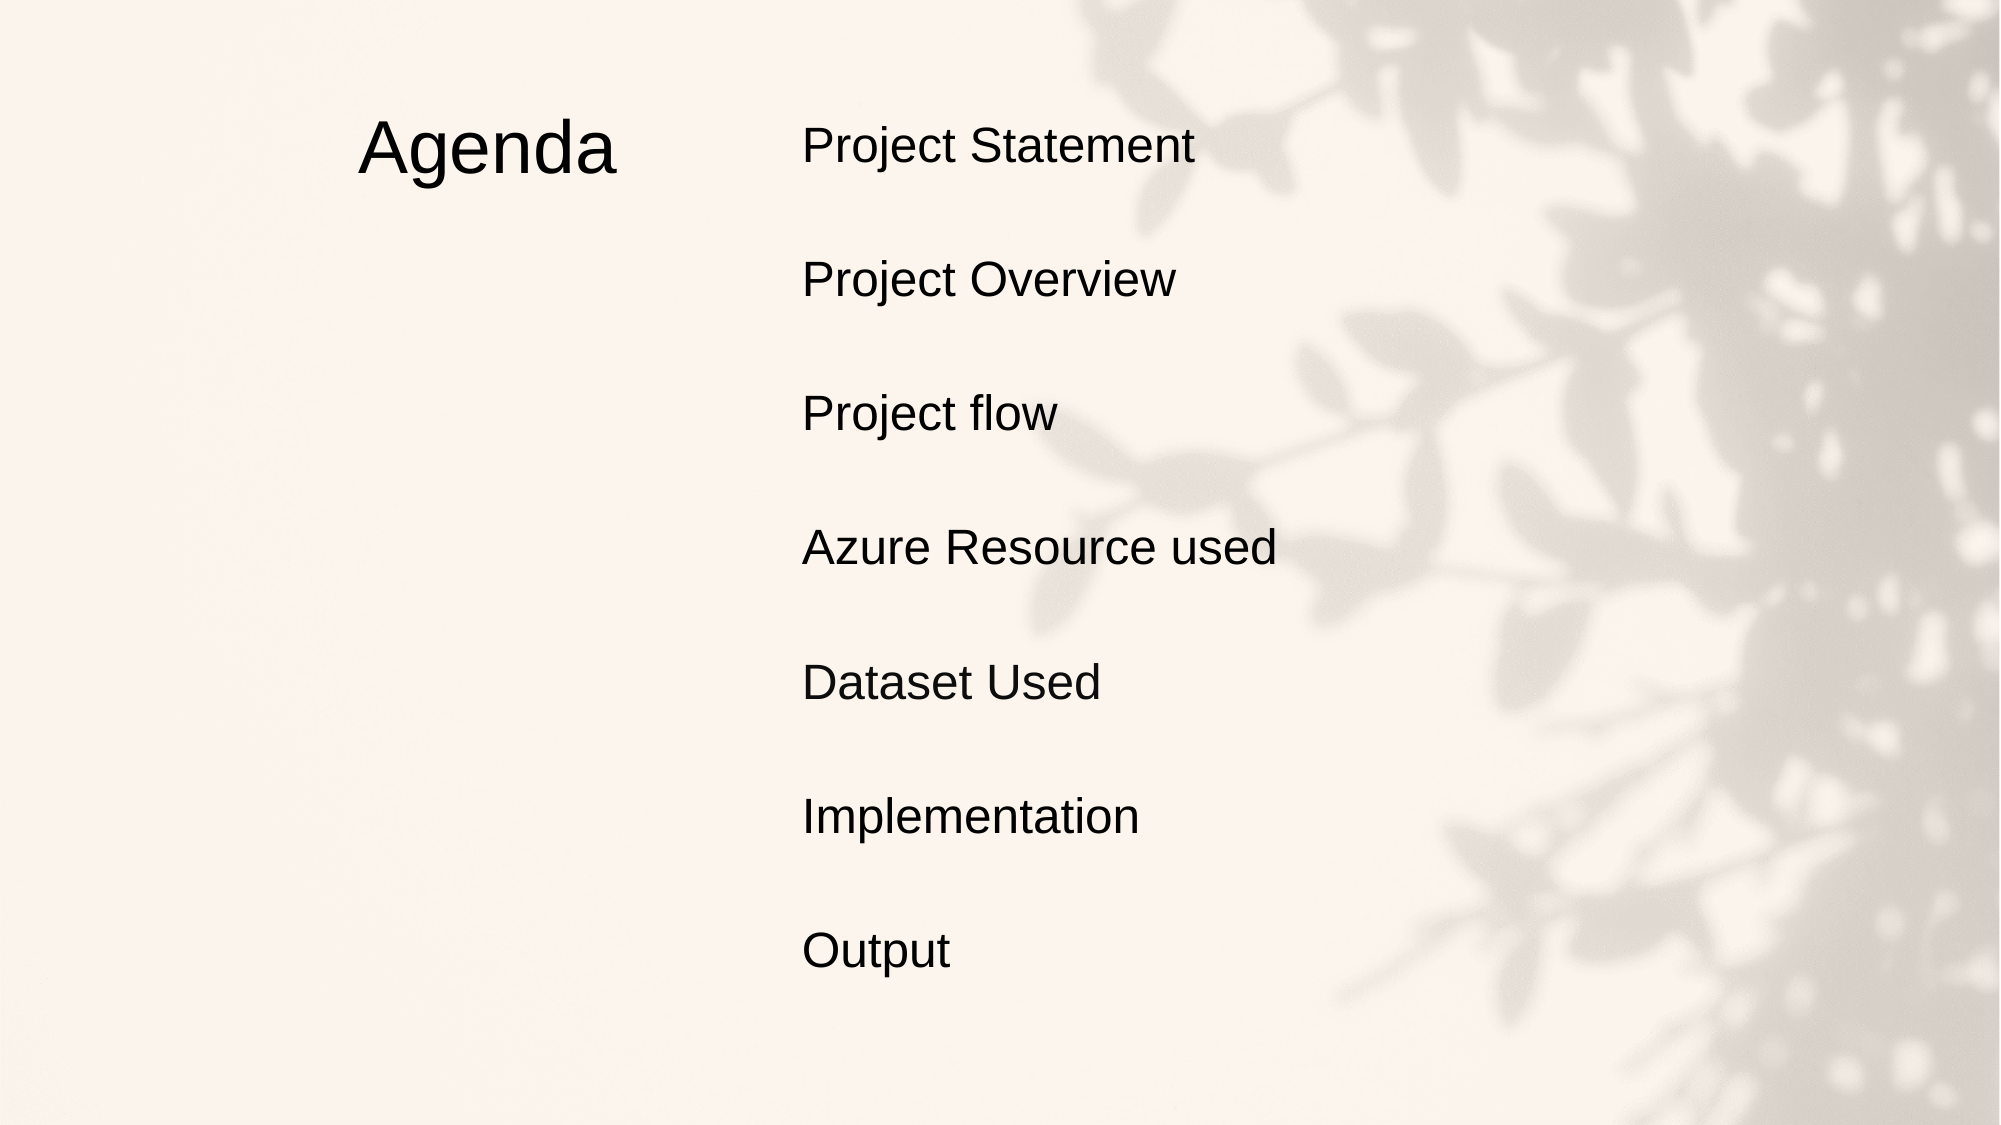

Project Statement
Project Overview
Project flow
Azure Resource used
Dataset Used
Implementation
Output
# Agenda